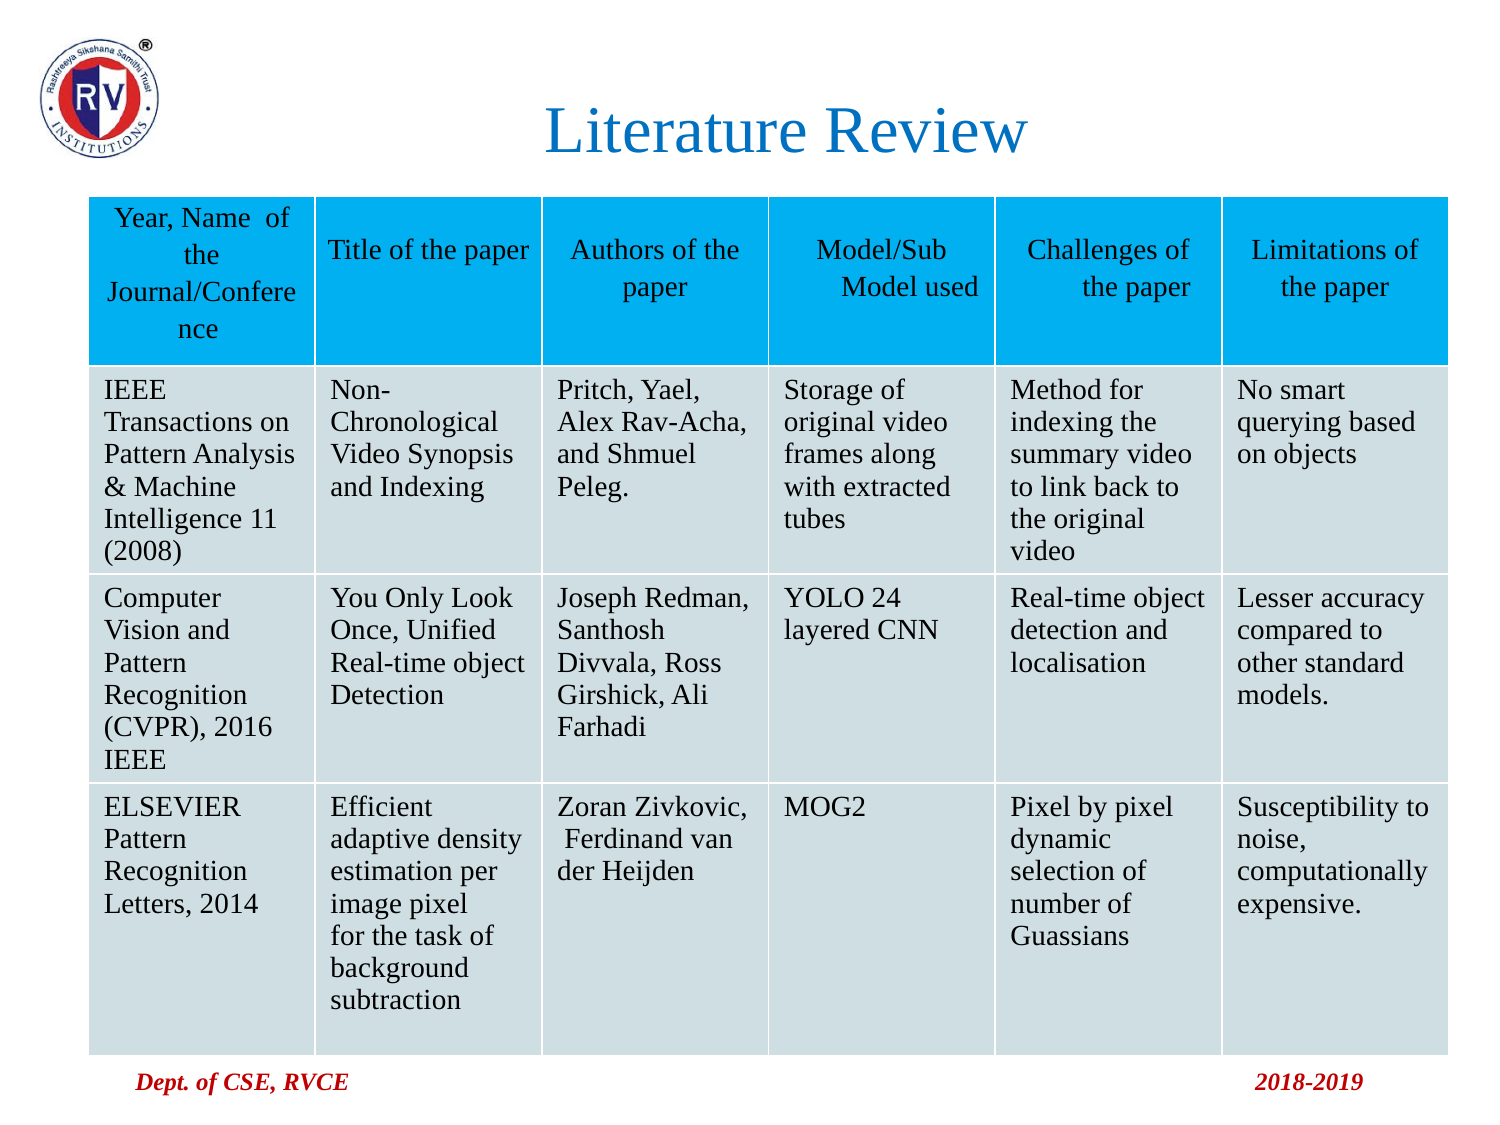

Literature Review
| Year, Name of the Journal/Conference | Title of the paper | Authors of the paper | Model/Sub Model used | Challenges of the paper | Limitations of the paper |
| --- | --- | --- | --- | --- | --- |
| IEEE Transactions on Pattern Analysis & Machine Intelligence 11 (2008) | Non-Chronological Video Synopsis and Indexing | Pritch, Yael, Alex Rav-Acha, and Shmuel Peleg. | Storage of original video frames along with extracted tubes | Method for indexing the summary video to link back to the original video | No smart querying based on objects |
| Computer Vision and Pattern Recognition (CVPR), 2016 IEEE | You Only Look Once, Unified Real-time object Detection | Joseph Redman, Santhosh Divvala, Ross Girshick, Ali Farhadi | YOLO 24 layered CNN | Real-time object detection and localisation | Lesser accuracy compared to other standard models. |
| ELSEVIER Pattern Recognition Letters, 2014 | Efficient adaptive density estimation per image pixel for the task of background subtraction | Zoran Zivkovic, Ferdinand van der Heijden | MOG2 | Pixel by pixel dynamic selection of number of Guassians | Susceptibility to noise, computationally expensive. |